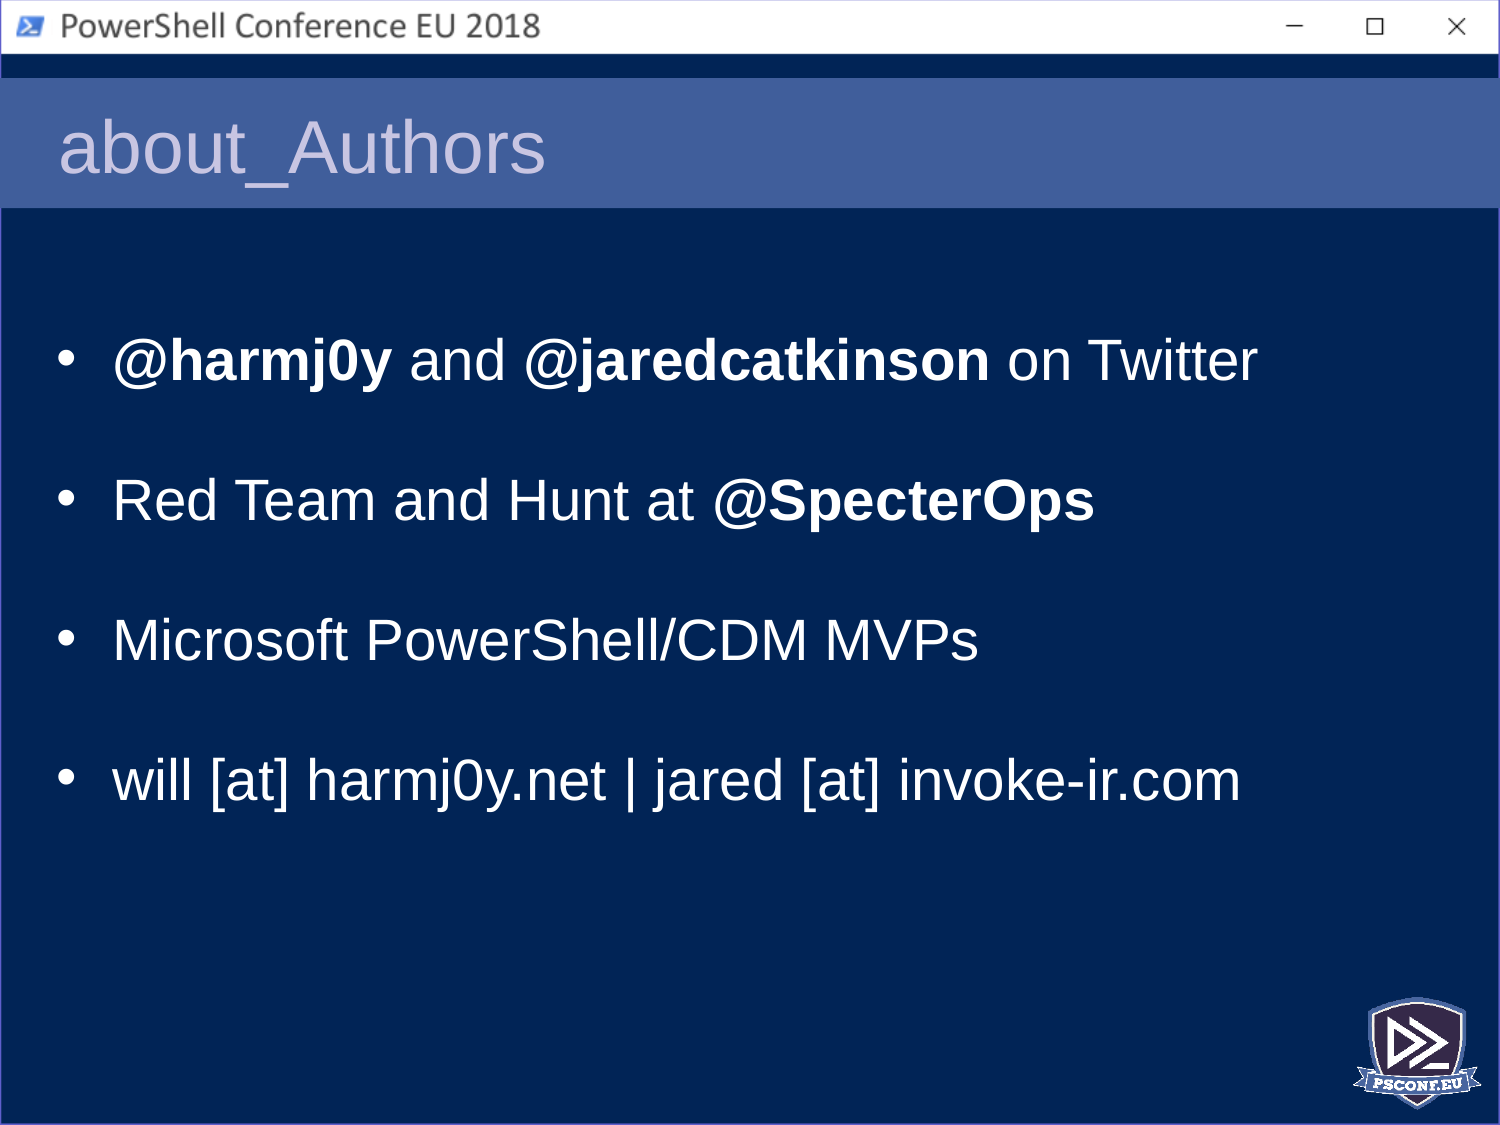

# about_Authors
@harmj0y and @jaredcatkinson on Twitter

Red Team and Hunt at @SpecterOps

Microsoft PowerShell/CDM MVPs

will [at] harmj0y.net | jared [at] invoke-ir.com